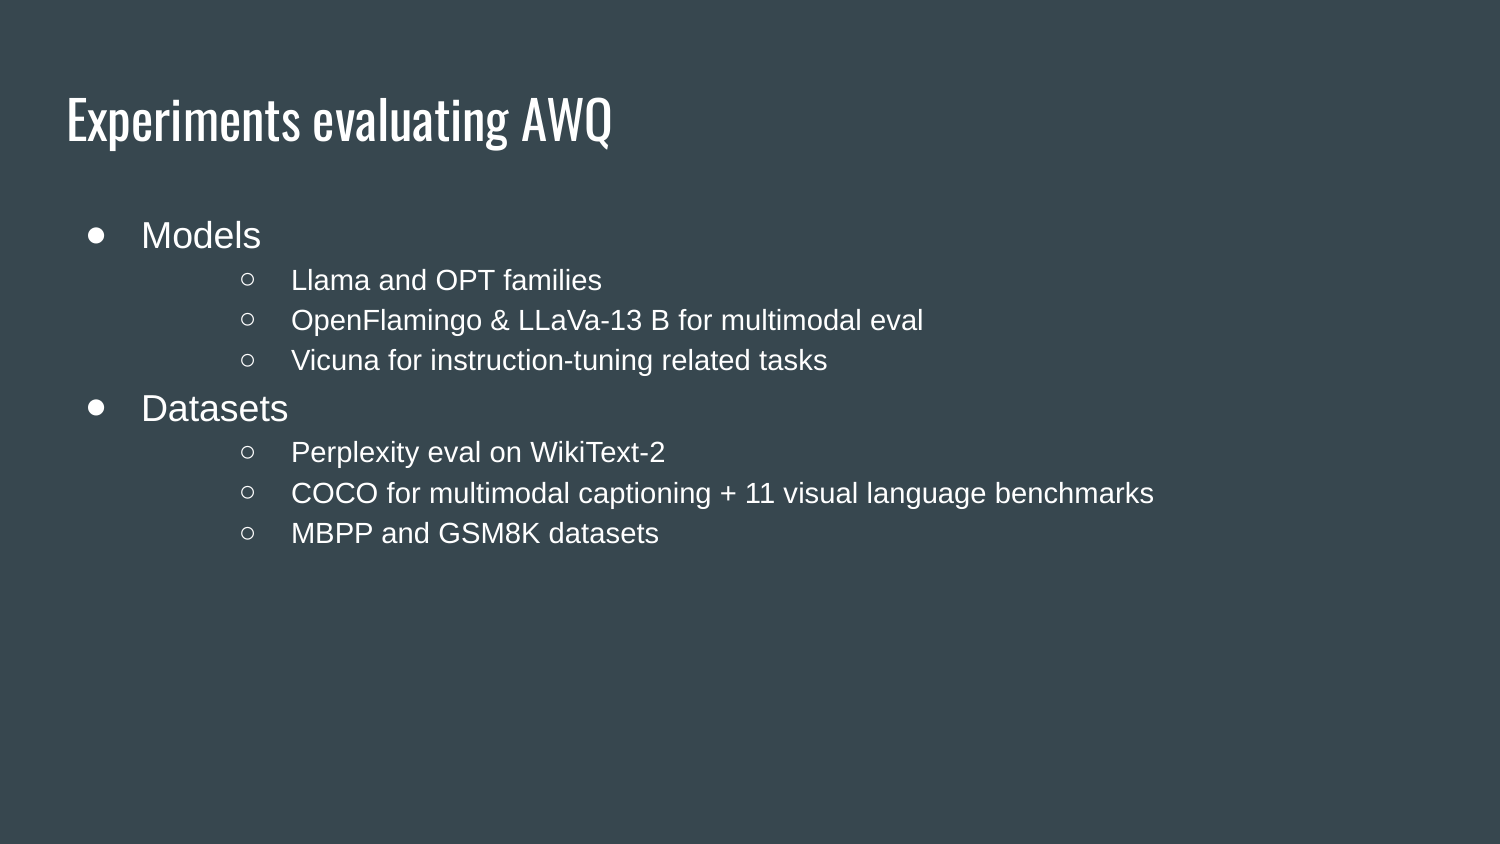

# Experiments evaluating AWQ
Models
Llama and OPT families
OpenFlamingo & LLaVa-13 B for multimodal eval
Vicuna for instruction-tuning related tasks
Datasets
Perplexity eval on WikiText-2
COCO for multimodal captioning + 11 visual language benchmarks
MBPP and GSM8K datasets